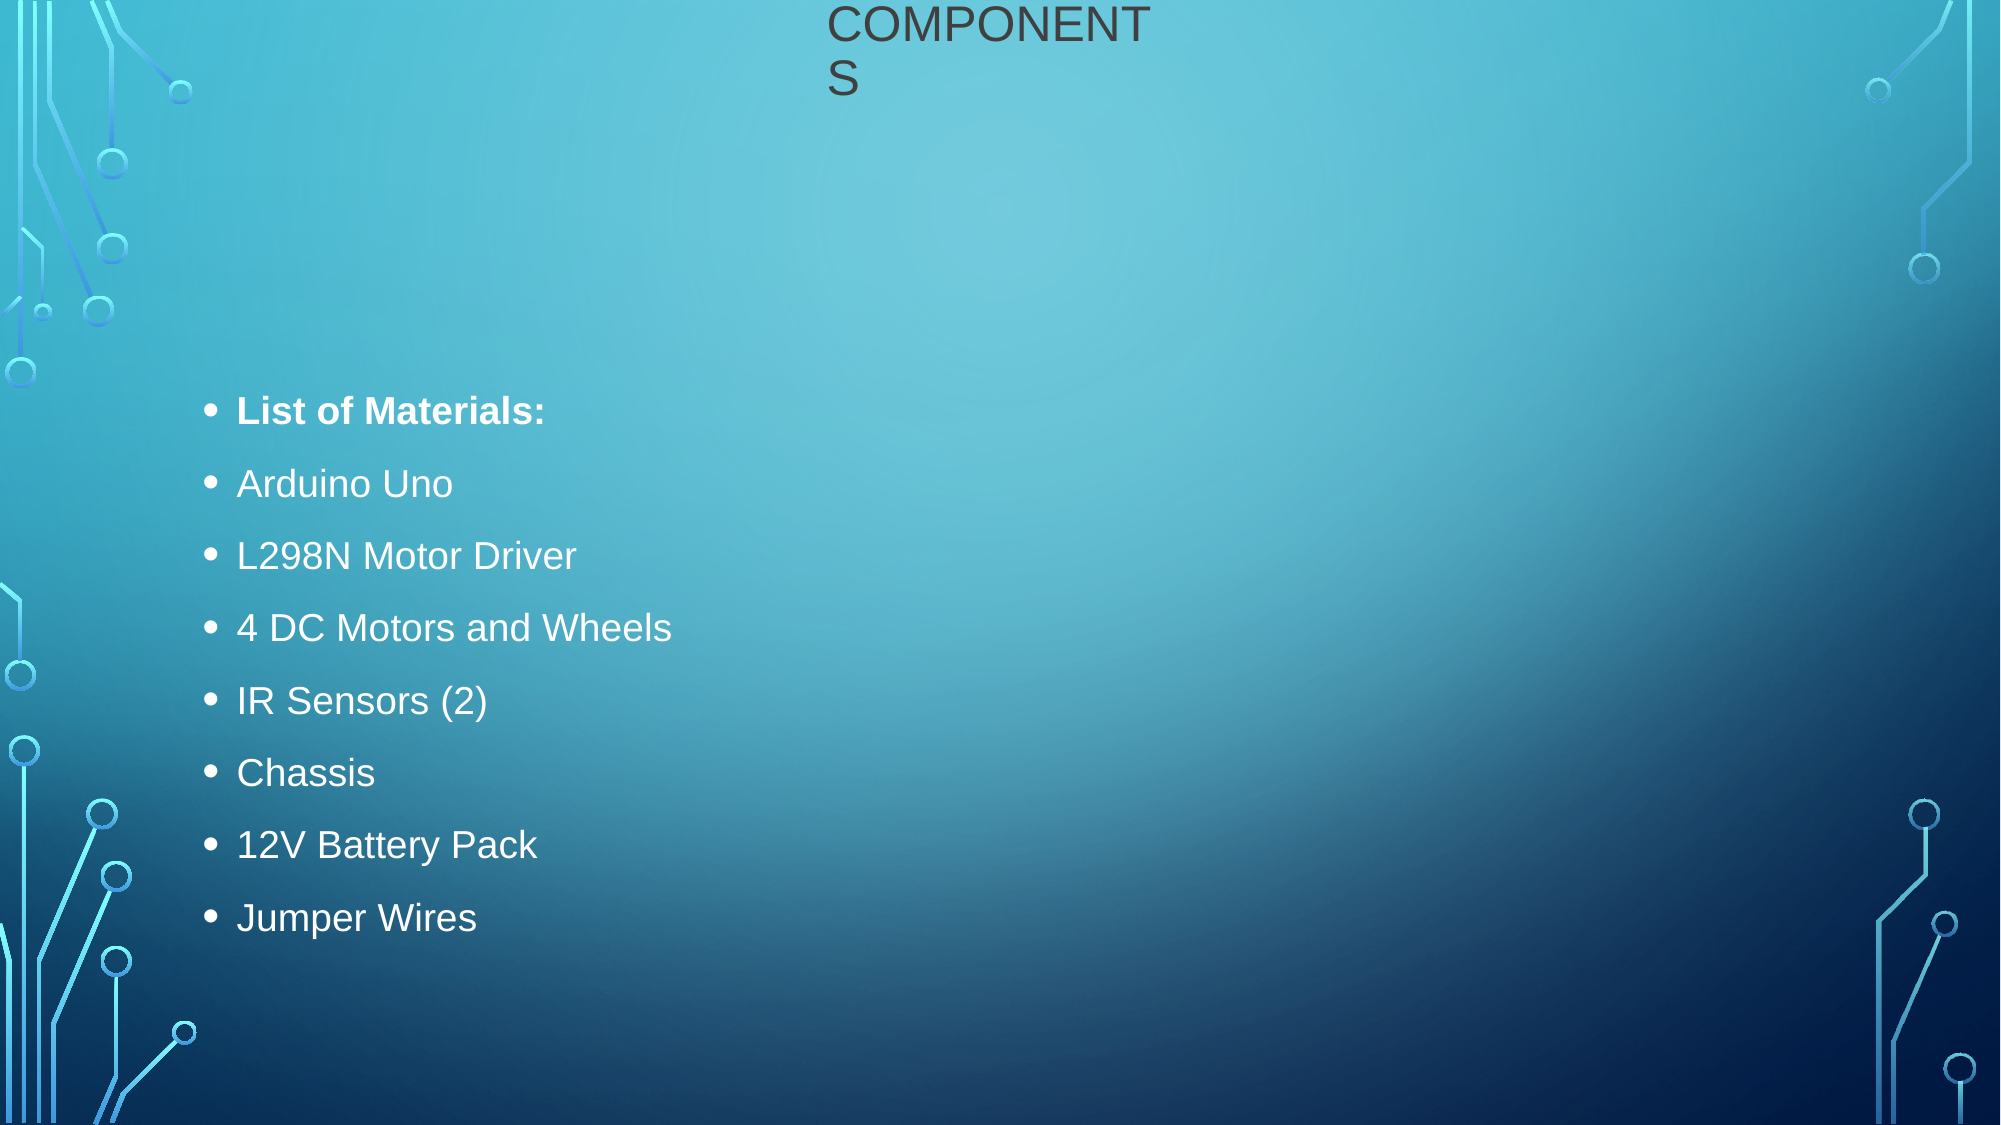

Circuit Diagram
# Components
List of Materials:
Arduino Uno
L298N Motor Driver
4 DC Motors and Wheels
IR Sensors (2)
Chassis
12V Battery Pack
Jumper Wires